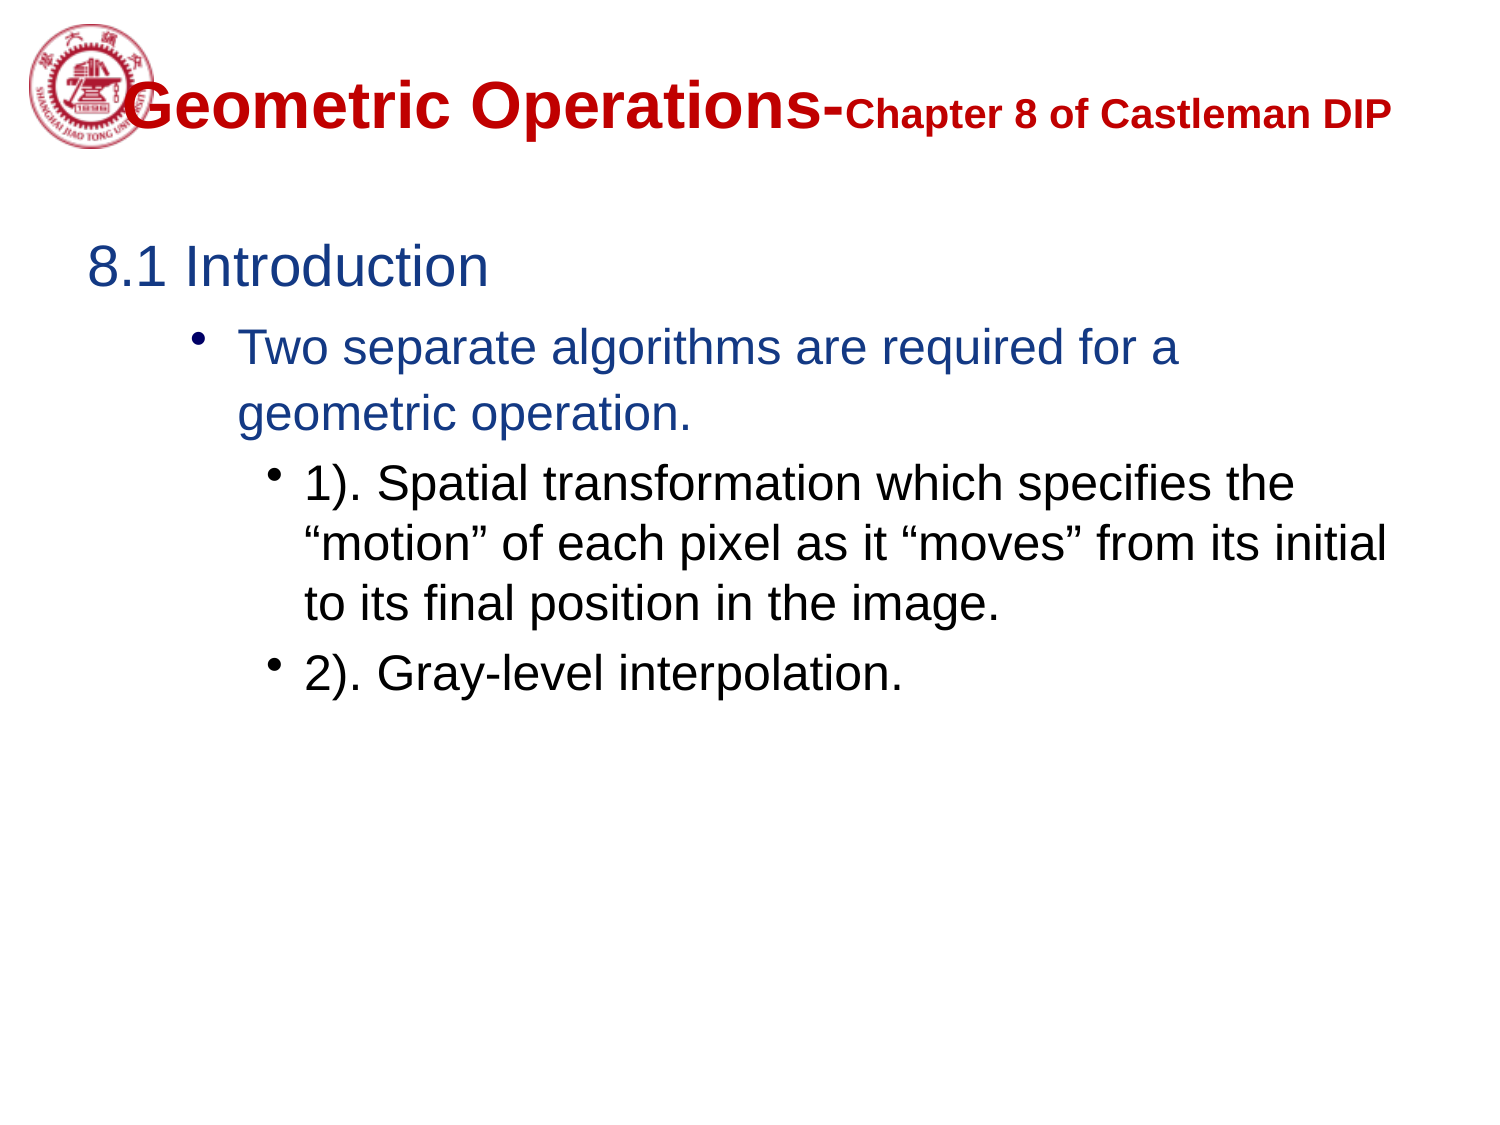

# Geometric Operations-Chapter 8 of Castleman DIP
8.1 Introduction
Two separate algorithms are required for a geometric operation.
1). Spatial transformation which specifies the “motion” of each pixel as it “moves” from its initial to its final position in the image.
2). Gray-level interpolation.